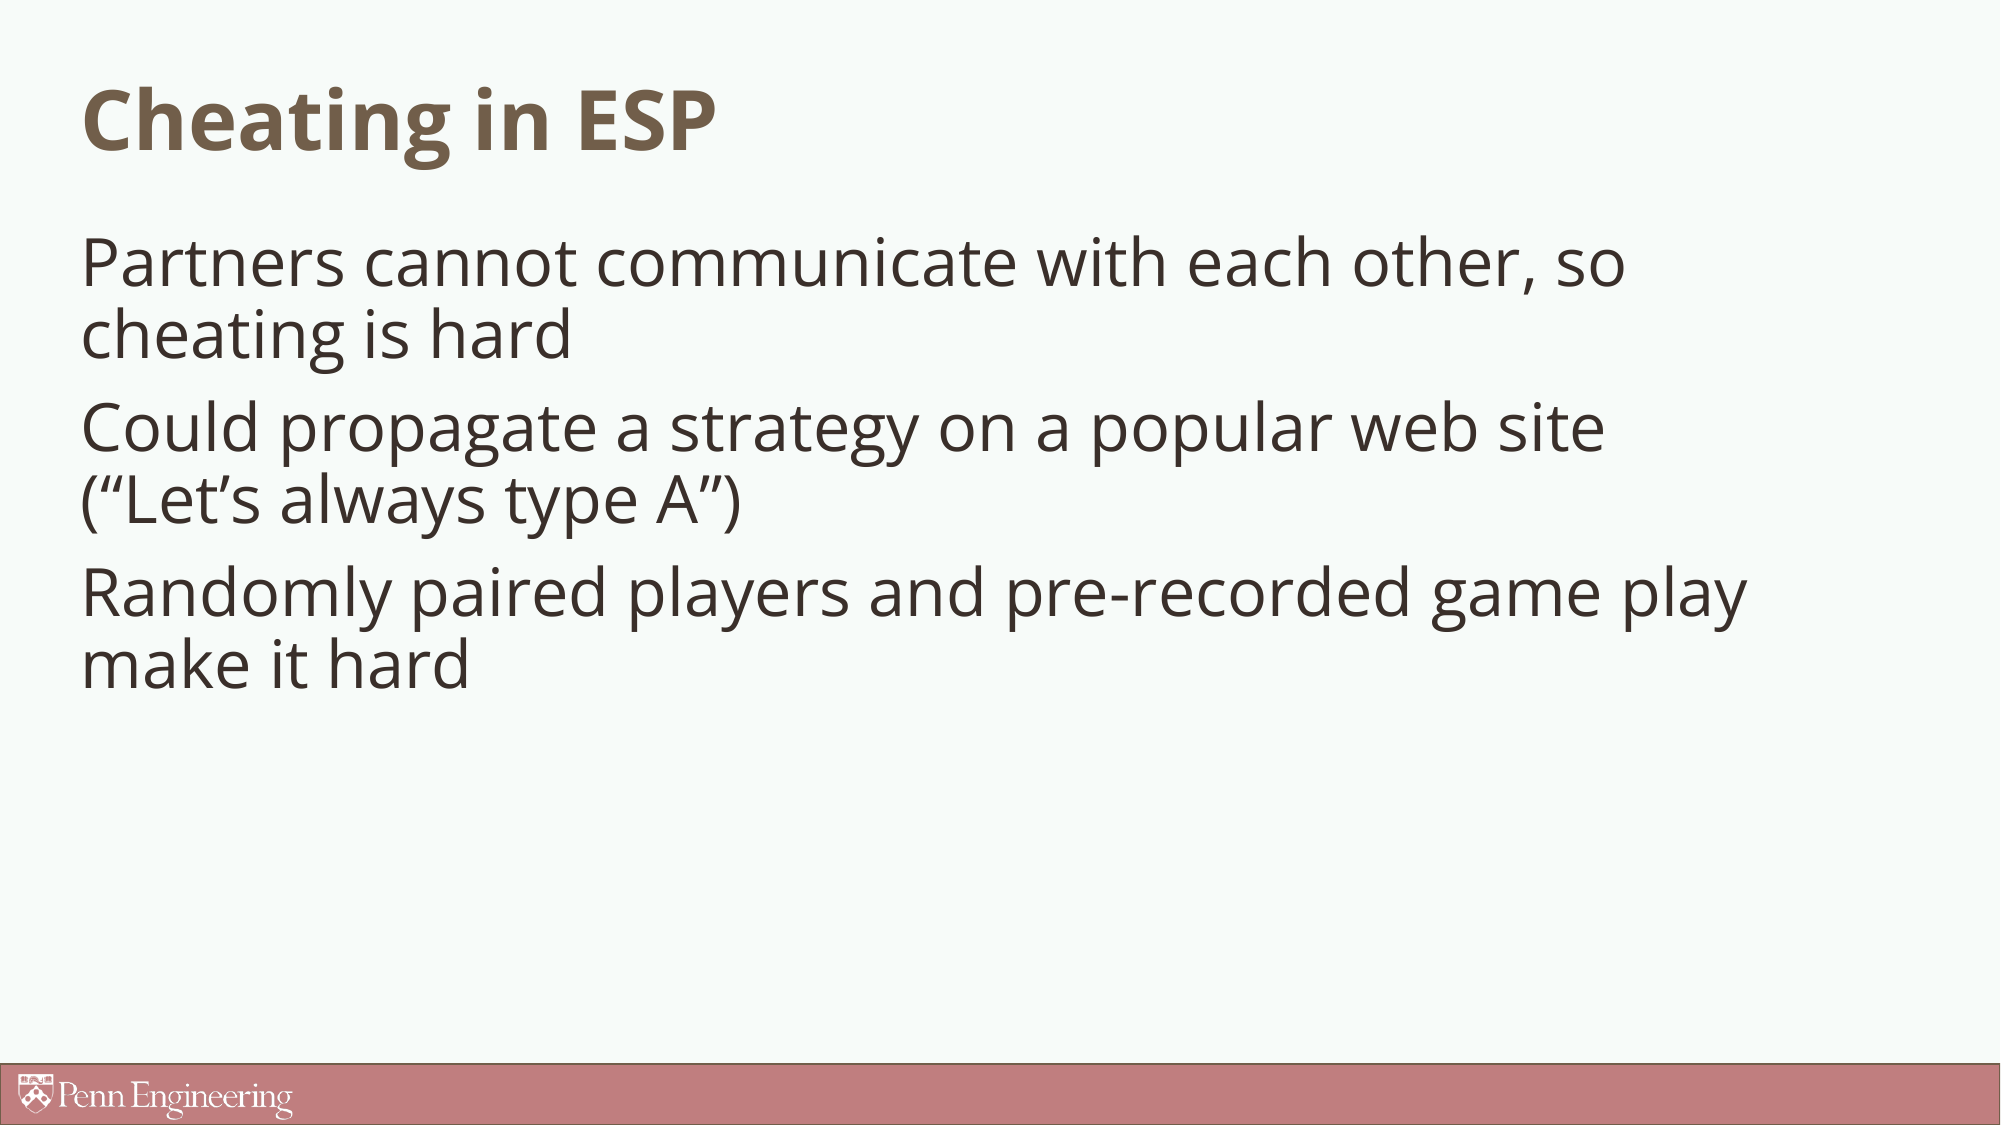

# Cheating in ESP
Partners cannot communicate with each other, so cheating is hard
Could propagate a strategy on a popular web site (“Let’s always type A”)
Randomly paired players and pre-recorded game play make it hard